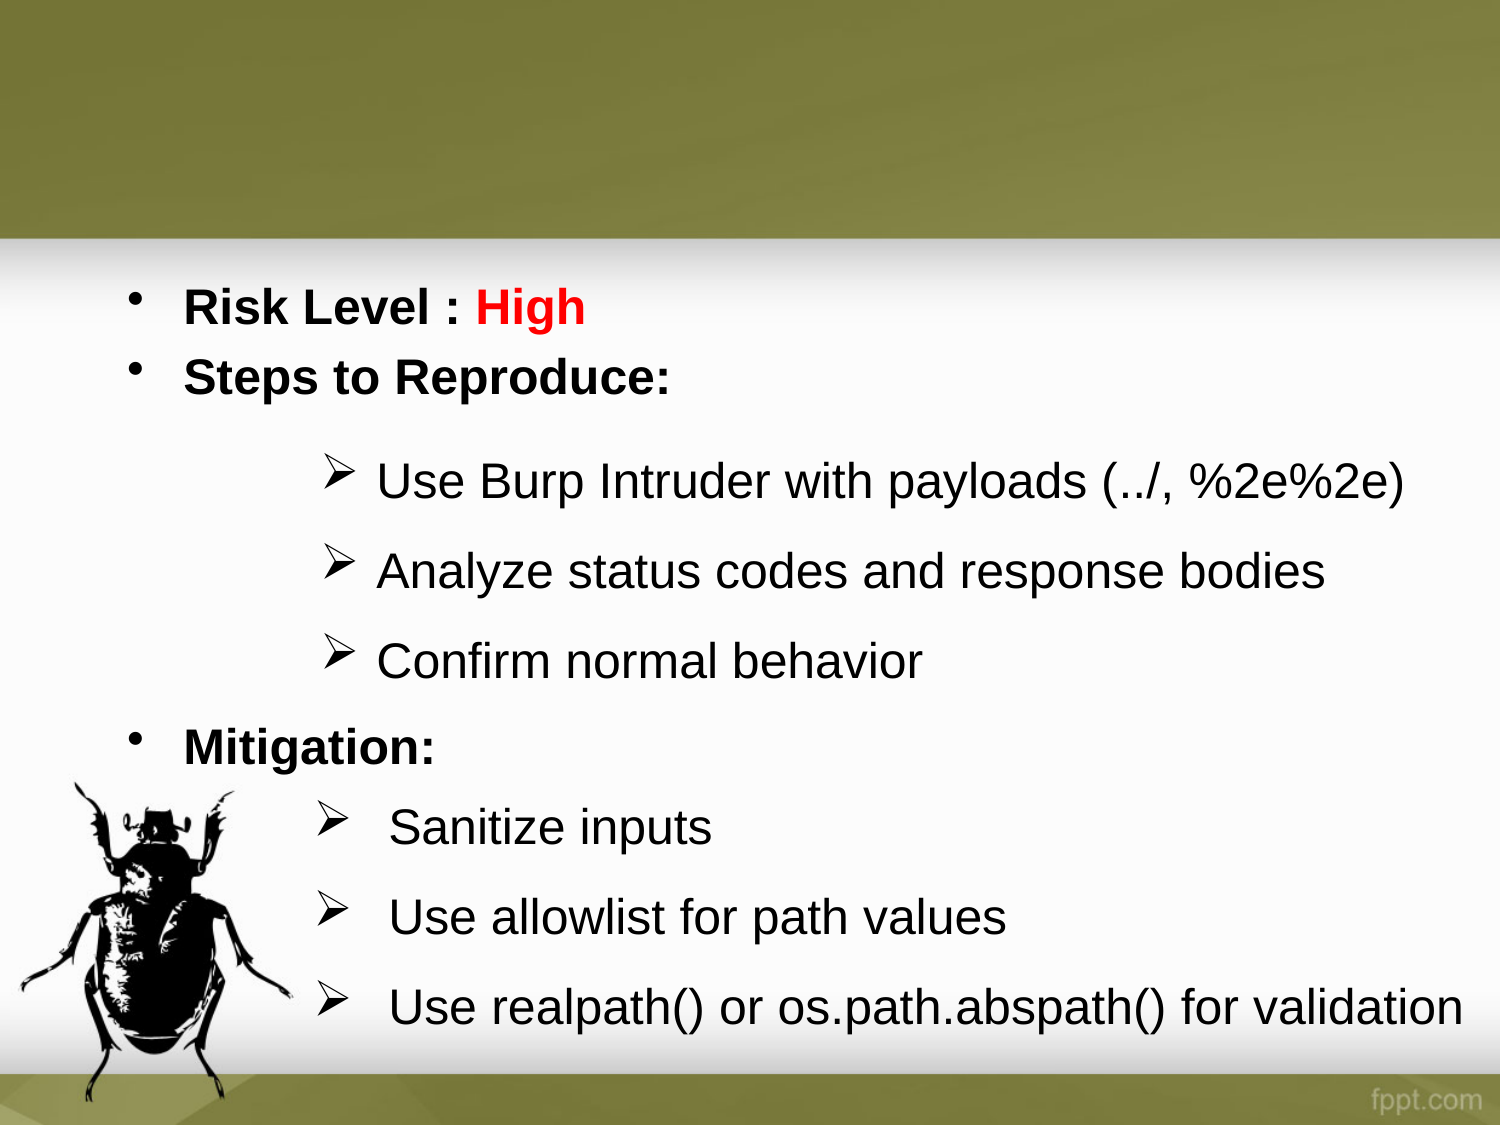

Risk Level : High
Steps to Reproduce:

Mitigation:

Use Burp Intruder with payloads (../, %2e%2e)
Analyze status codes and response bodies
Confirm normal behavior

Sanitize inputs
Use allowlist for path values
Use realpath() or os.path.abspath() for validation